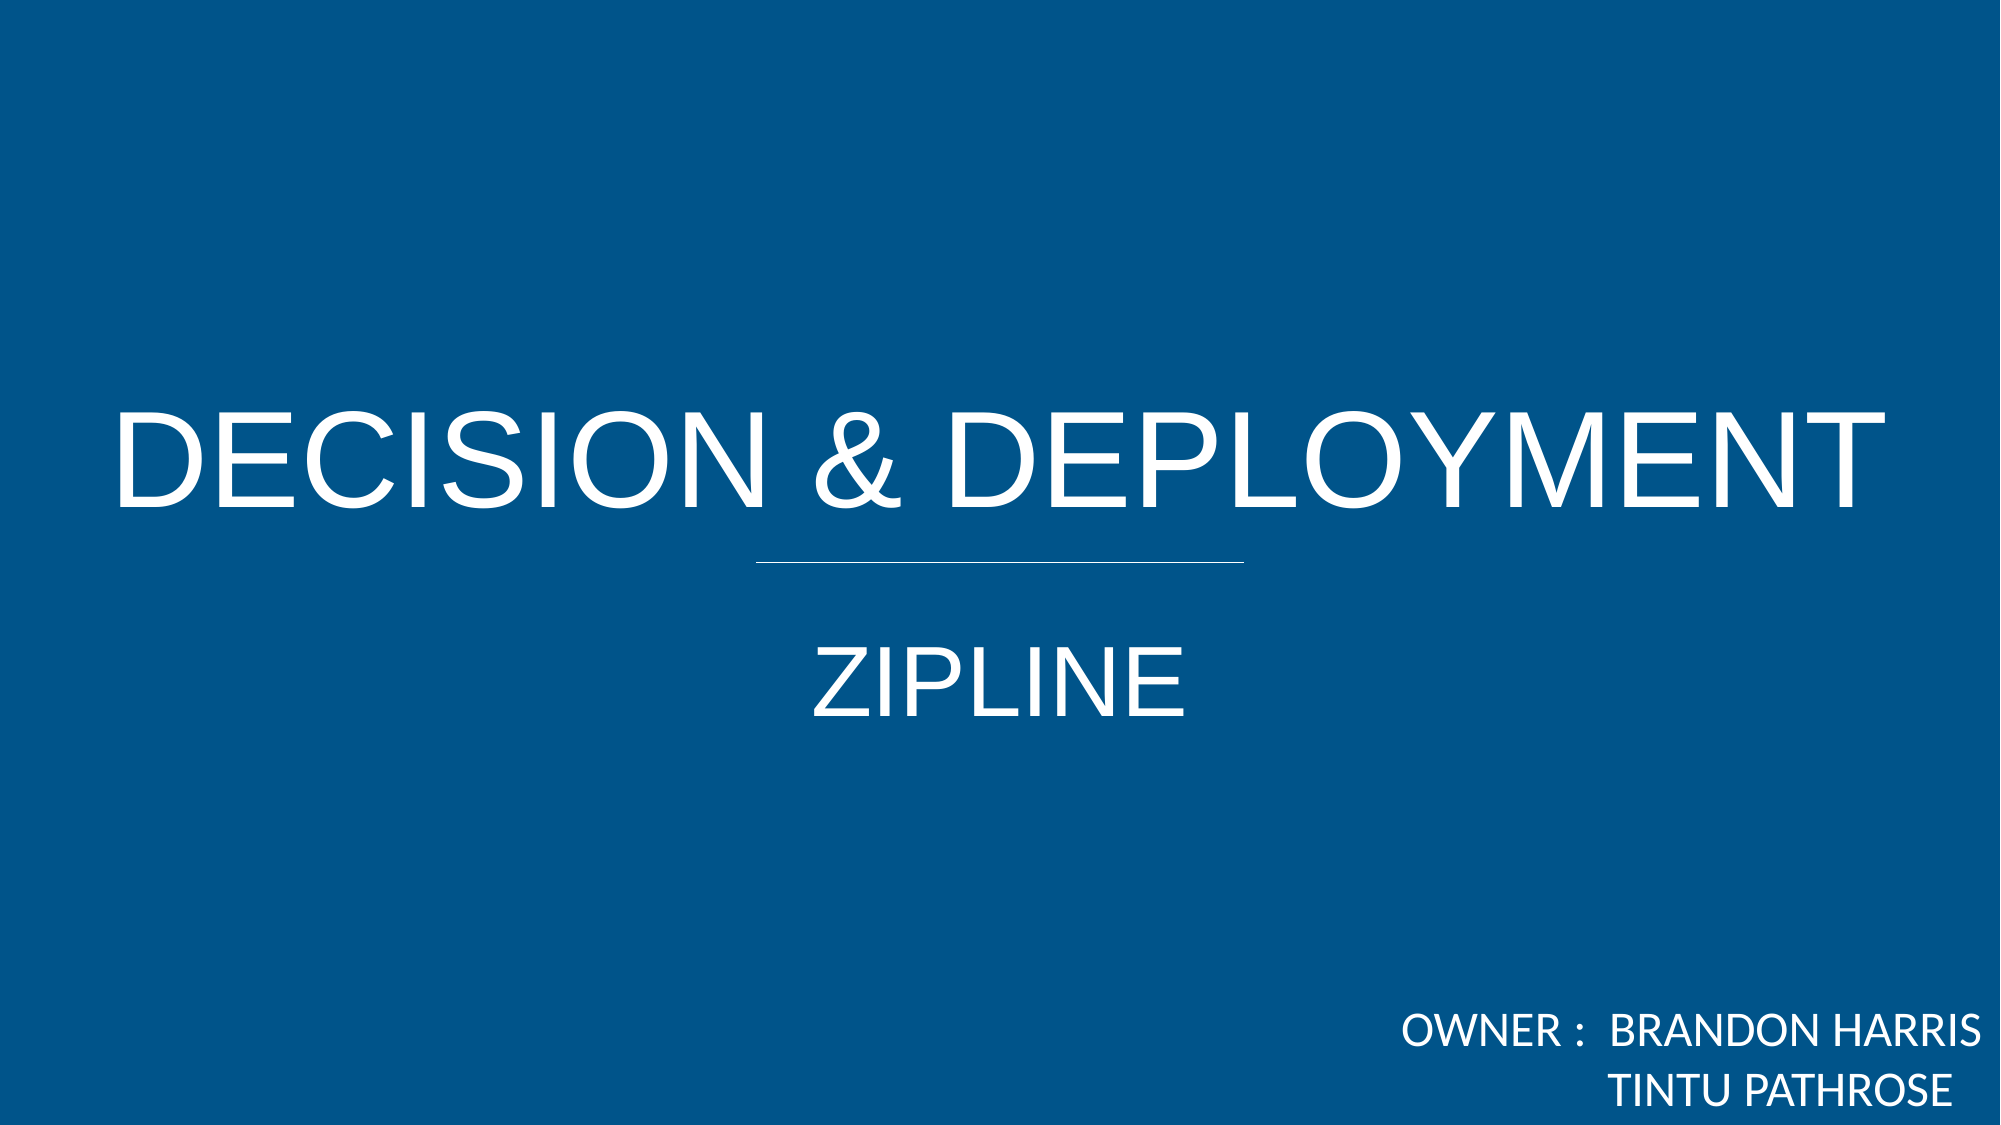

DECISION & DEPLOYMENT
ZIPLINE
OWNER :  BRANDON HARRIS
	     TINTU PATHROSE